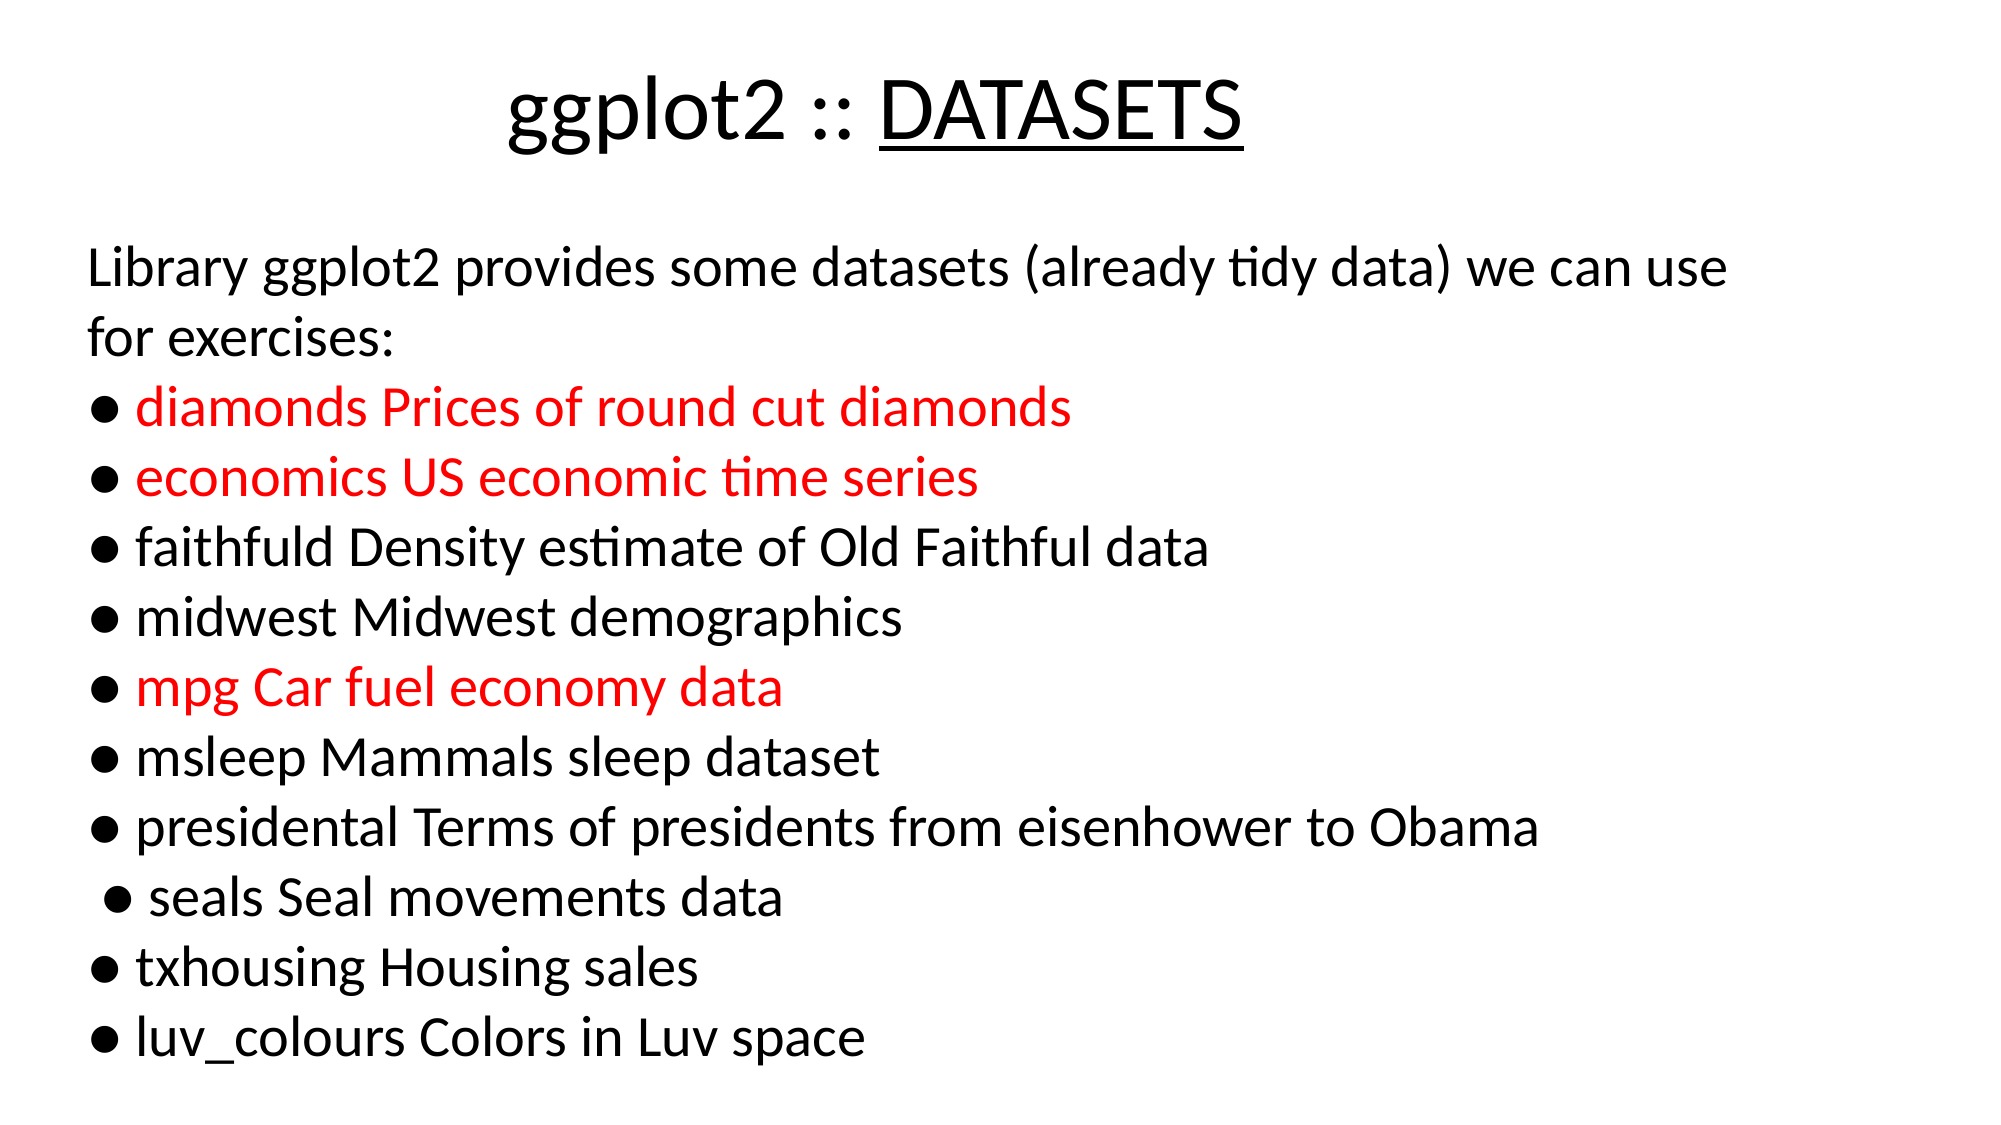

ggplot2 :: DATASETS
Library ggplot2 provides some datasets (already tidy data) we can use for exercises:
● diamonds Prices of round cut diamonds
● economics US economic time series
● faithfuld Density estimate of Old Faithful data
● midwest Midwest demographics
● mpg Car fuel economy data
● msleep Mammals sleep dataset
● presidental Terms of presidents from eisenhower to Obama
 ● seals Seal movements data
● txhousing Housing sales
● luv_colours Colors in Luv space